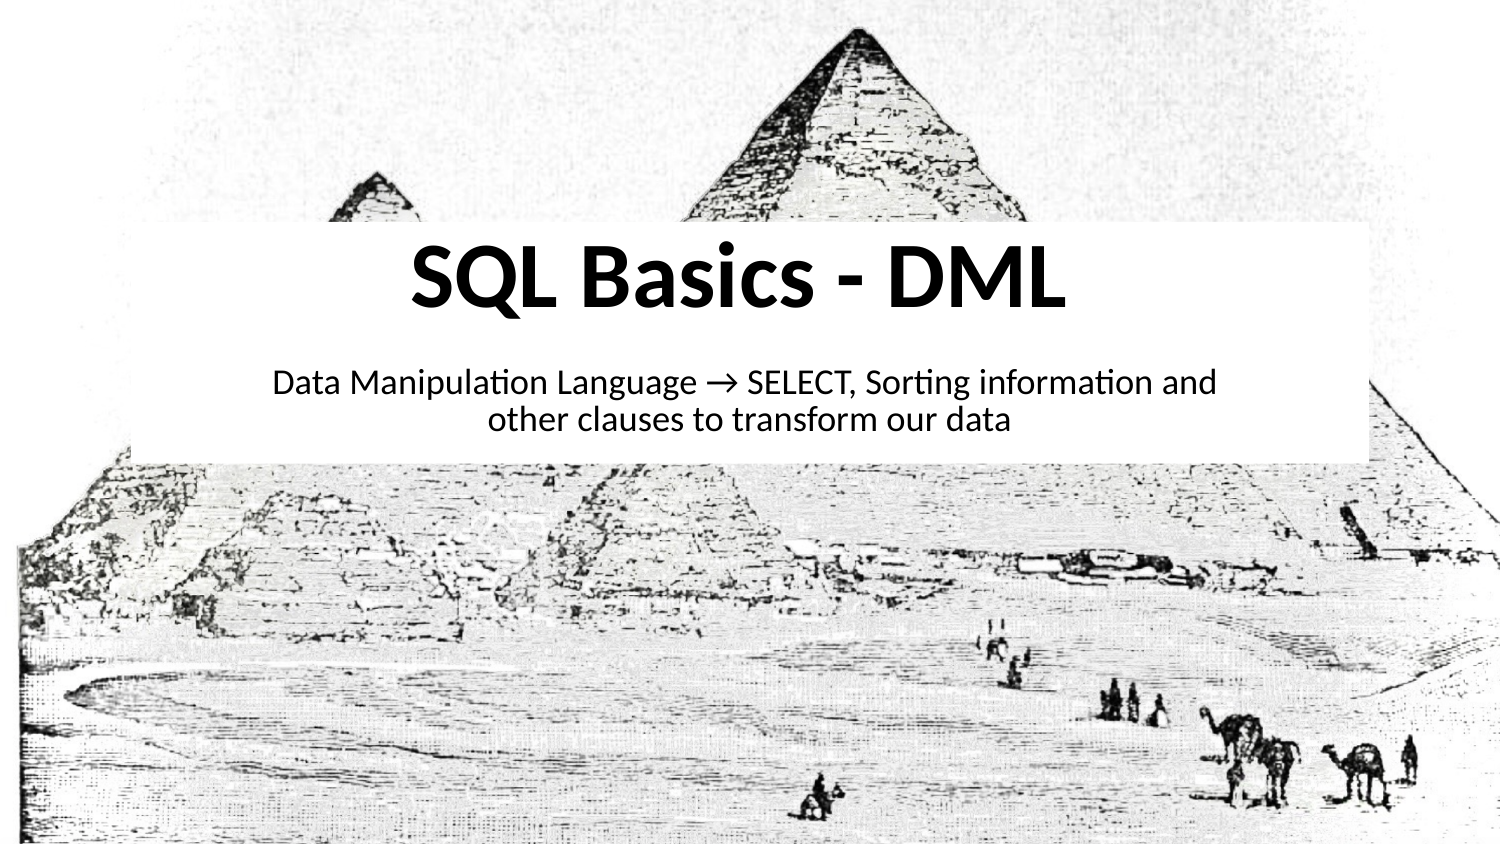

# SQL Basics - DML Data Manipulation Language → SELECT, Sorting information and
other clauses to transform our data